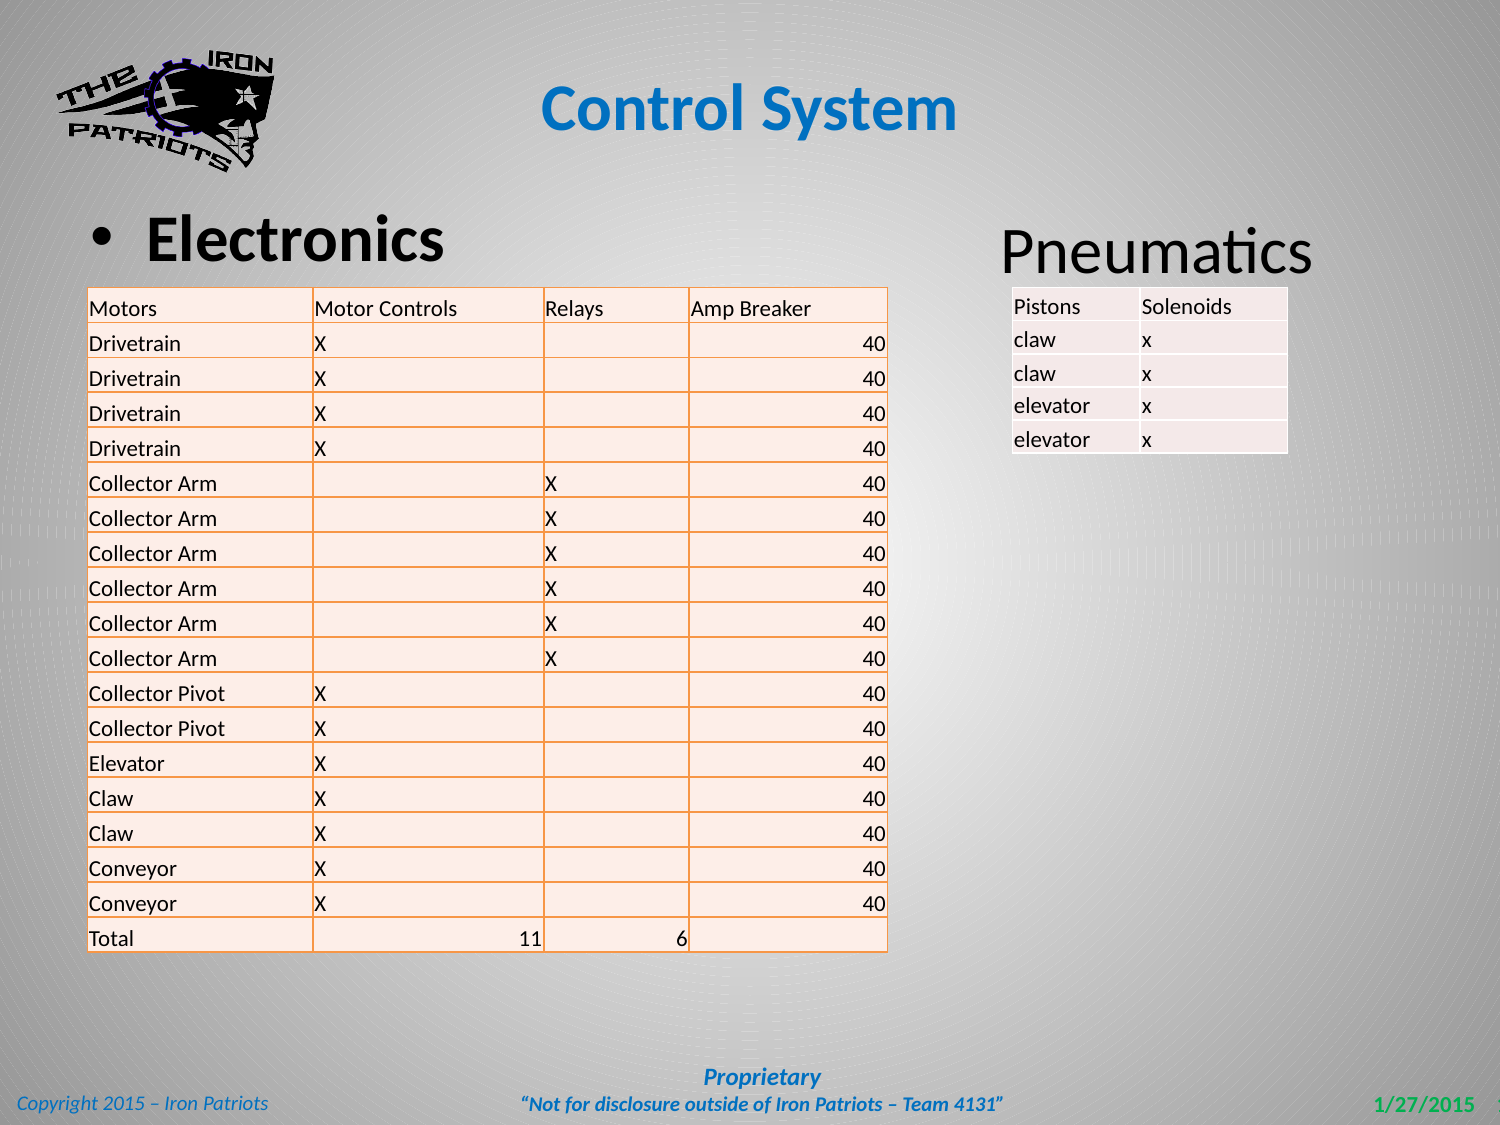

# Control System
Electronics
Pneumatics
| Motors | Motor Controls | Relays | Amp Breaker |
| --- | --- | --- | --- |
| Drivetrain | X |  | 40 |
| Drivetrain | X |  | 40 |
| Drivetrain | X |  | 40 |
| Drivetrain | X |  | 40 |
| Collector Arm |  | X | 40 |
| Collector Arm |  | X | 40 |
| Collector Arm |  | X | 40 |
| Collector Arm |  | X | 40 |
| Collector Arm |  | X | 40 |
| Collector Arm |  | X | 40 |
| Collector Pivot | X |  | 40 |
| Collector Pivot | X |  | 40 |
| Elevator | X |  | 40 |
| Claw | X |  | 40 |
| Claw | X |  | 40 |
| Conveyor | X |  | 40 |
| Conveyor | X |  | 40 |
| Total | 11 | 6 |  |
| Pistons | Solenoids |
| --- | --- |
| claw | x |
| claw | x |
| elevator | x |
| elevator | x |